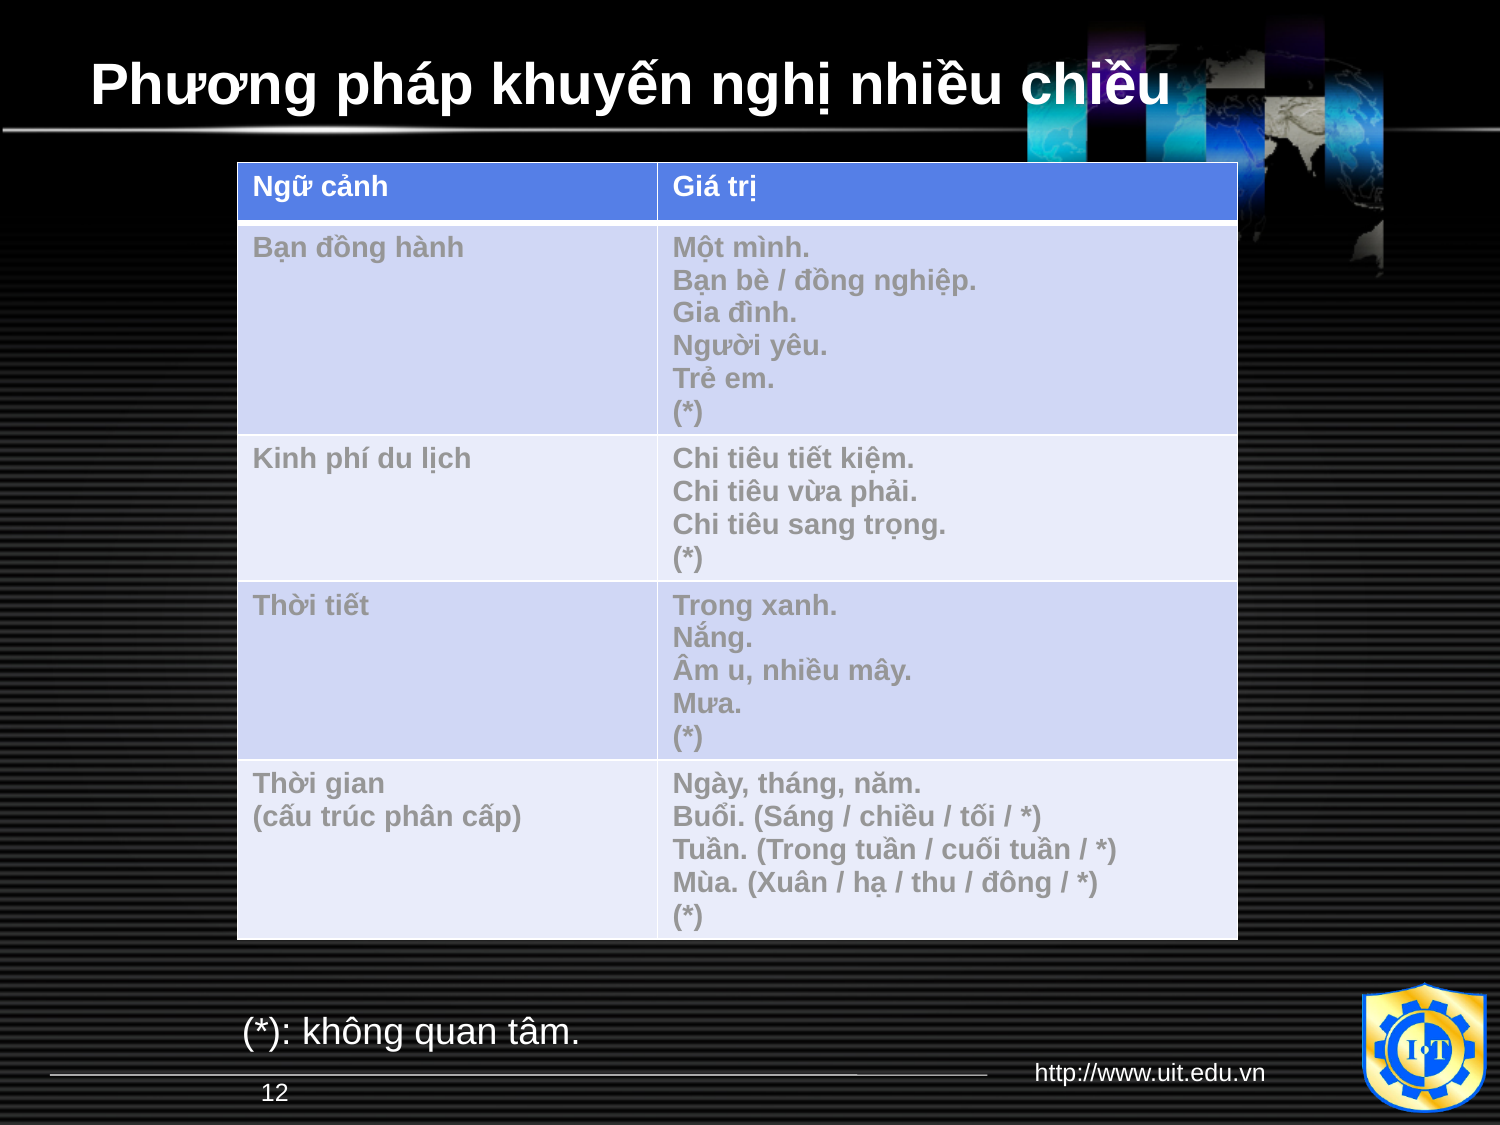

# Phương pháp khuyến nghị nhiều chiều
| Ngữ cảnh | Giá trị |
| --- | --- |
| Bạn đồng hành | Một mình. Bạn bè / đồng nghiệp. Gia đình. Người yêu. Trẻ em. (\*) |
| Kinh phí du lịch | Chi tiêu tiết kiệm. Chi tiêu vừa phải. Chi tiêu sang trọng. (\*) |
| Thời tiết | Trong xanh. Nắng. Âm u, nhiều mây. Mưa. (\*) |
| Thời gian (cấu trúc phân cấp) | Ngày, tháng, năm. Buổi. (Sáng / chiều / tối / \*) Tuần. (Trong tuần / cuối tuần / \*) Mùa. (Xuân / hạ / thu / đông / \*) (\*) |
(*): không quan tâm.
http://www.uit.edu.vn
12